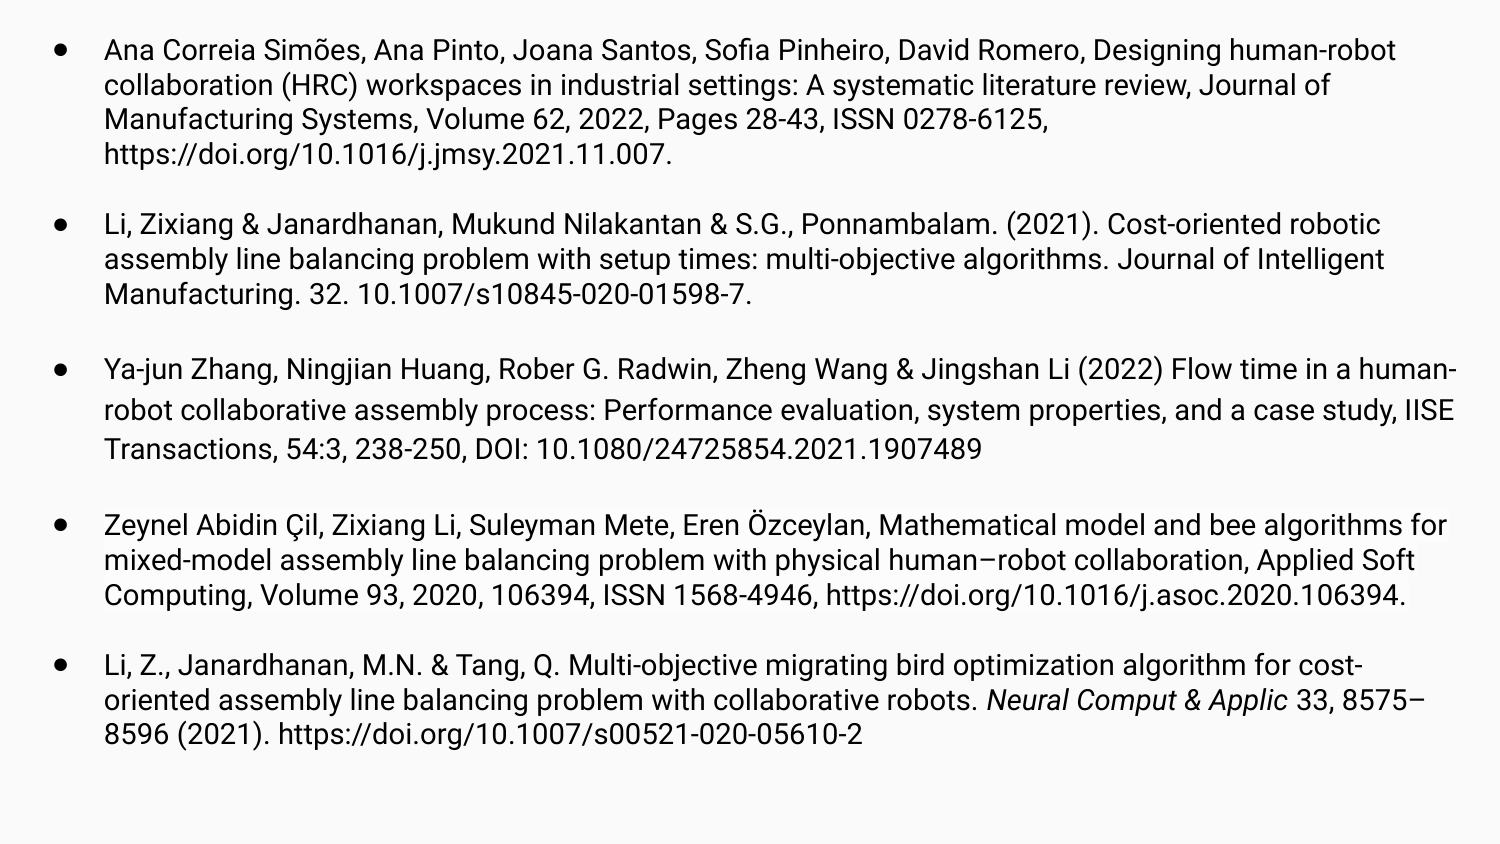

Ana Correia Simões, Ana Pinto, Joana Santos, Sofia Pinheiro, David Romero, Designing human-robot collaboration (HRC) workspaces in industrial settings: A systematic literature review, Journal of Manufacturing Systems, Volume 62, 2022, Pages 28-43, ISSN 0278-6125, https://doi.org/10.1016/j.jmsy.2021.11.007.

Li, Zixiang & Janardhanan, Mukund Nilakantan & S.G., Ponnambalam. (2021). Cost-oriented robotic assembly line balancing problem with setup times: multi-objective algorithms. Journal of Intelligent Manufacturing. 32. 10.1007/s10845-020-01598-7.

Ya-jun Zhang, Ningjian Huang, Rober G. Radwin, Zheng Wang & Jingshan Li (2022) Flow time in a human-robot collaborative assembly process: Performance evaluation, system properties, and a case study, IISE Transactions, 54:3, 238-250, DOI: 10.1080/24725854.2021.1907489

Zeynel Abidin Çil, Zixiang Li, Suleyman Mete, Eren Özceylan, Mathematical model and bee algorithms for mixed-model assembly line balancing problem with physical human–robot collaboration, Applied Soft Computing, Volume 93, 2020, 106394, ISSN 1568-4946, https://doi.org/10.1016/j.asoc.2020.106394.

Li, Z., Janardhanan, M.N. & Tang, Q. Multi-objective migrating bird optimization algorithm for cost-oriented assembly line balancing problem with collaborative robots. Neural Comput & Applic 33, 8575–8596 (2021). https://doi.org/10.1007/s00521-020-05610-2